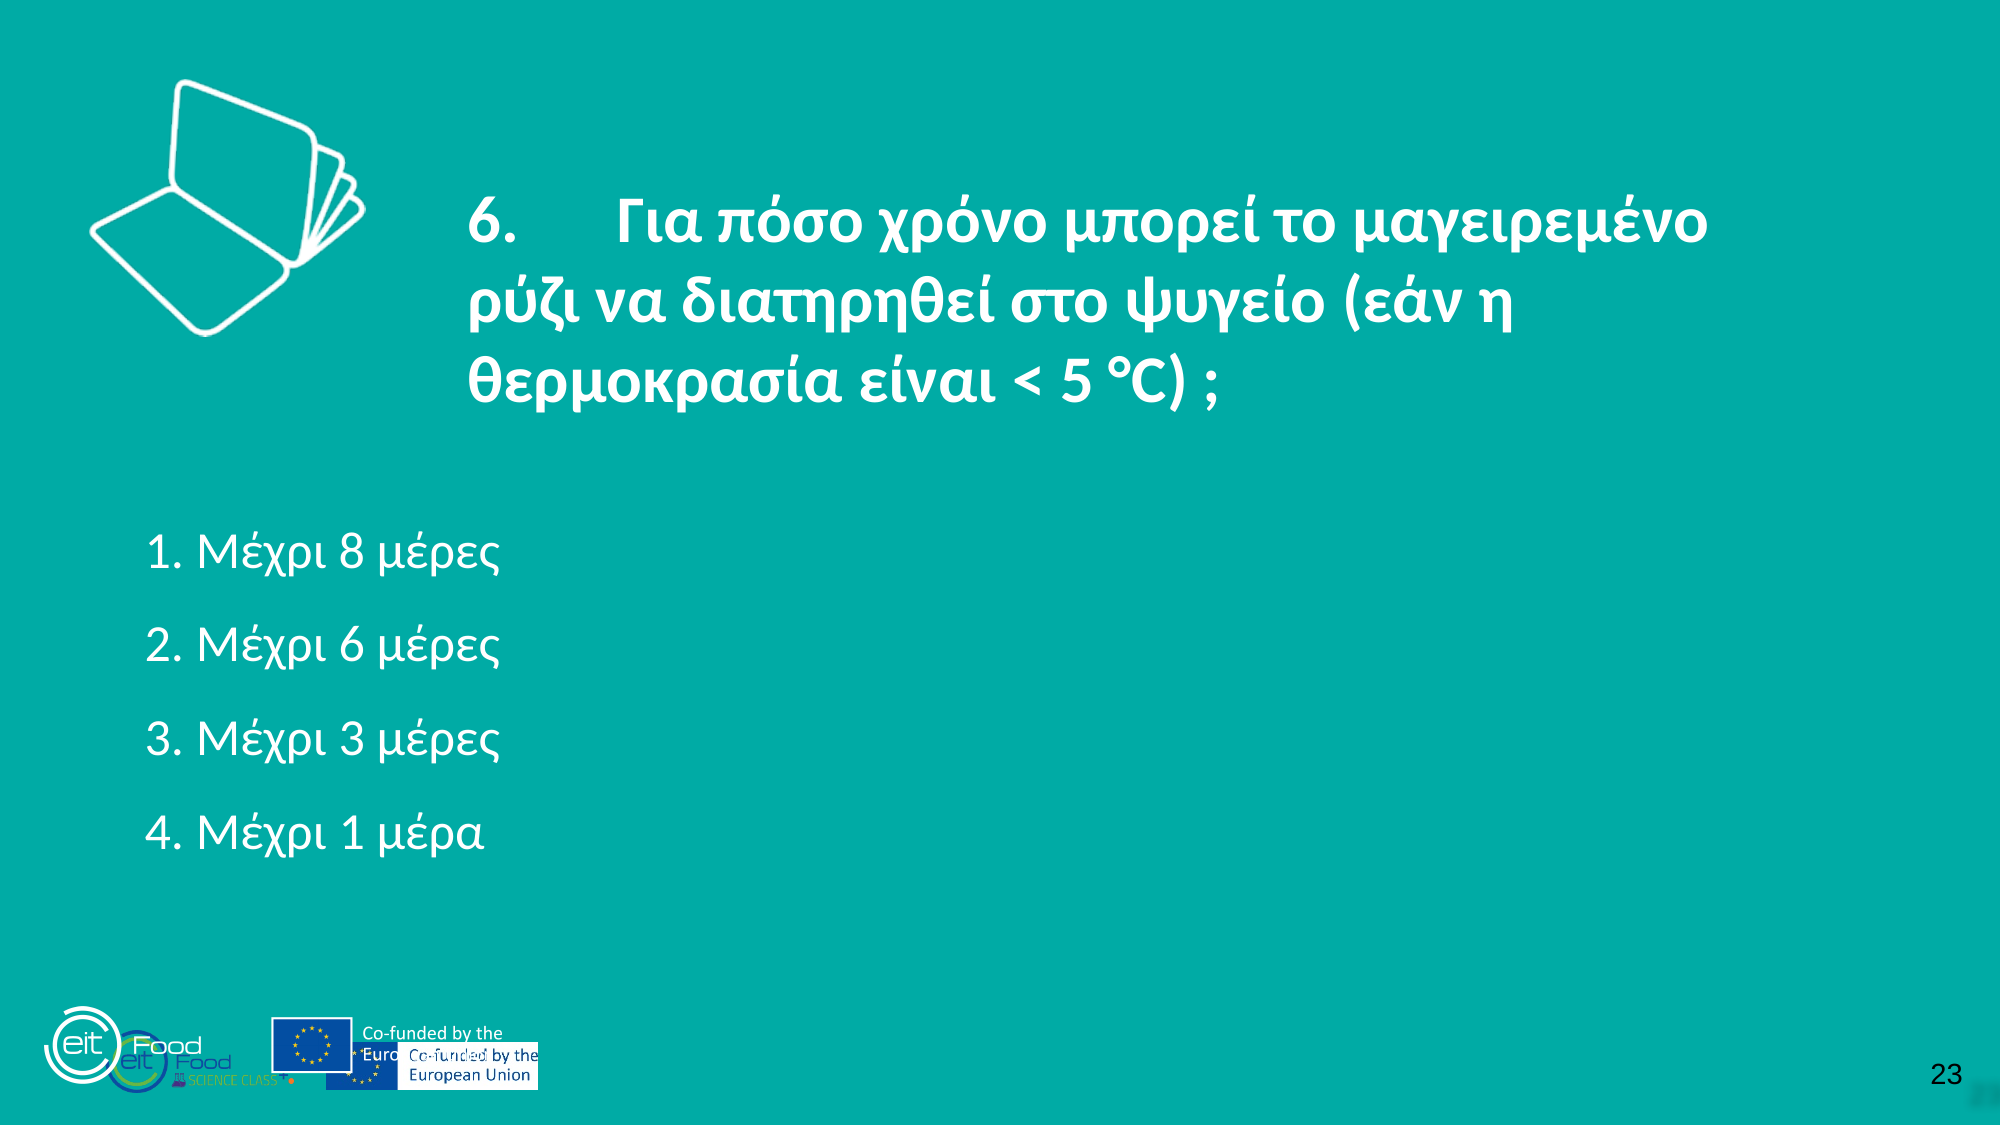

6.	Για πόσο χρόνο μπορεί το μαγειρεμένο ρύζι να διατηρηθεί στο ψυγείο (εάν η θερμοκρασία είναι < 5 °C) ;
1. Μέχρι 8 μέρες
2. Μέχρι 6 μέρες
3. Μέχρι 3 μέρες
4. Μέχρι 1 μέρα

23